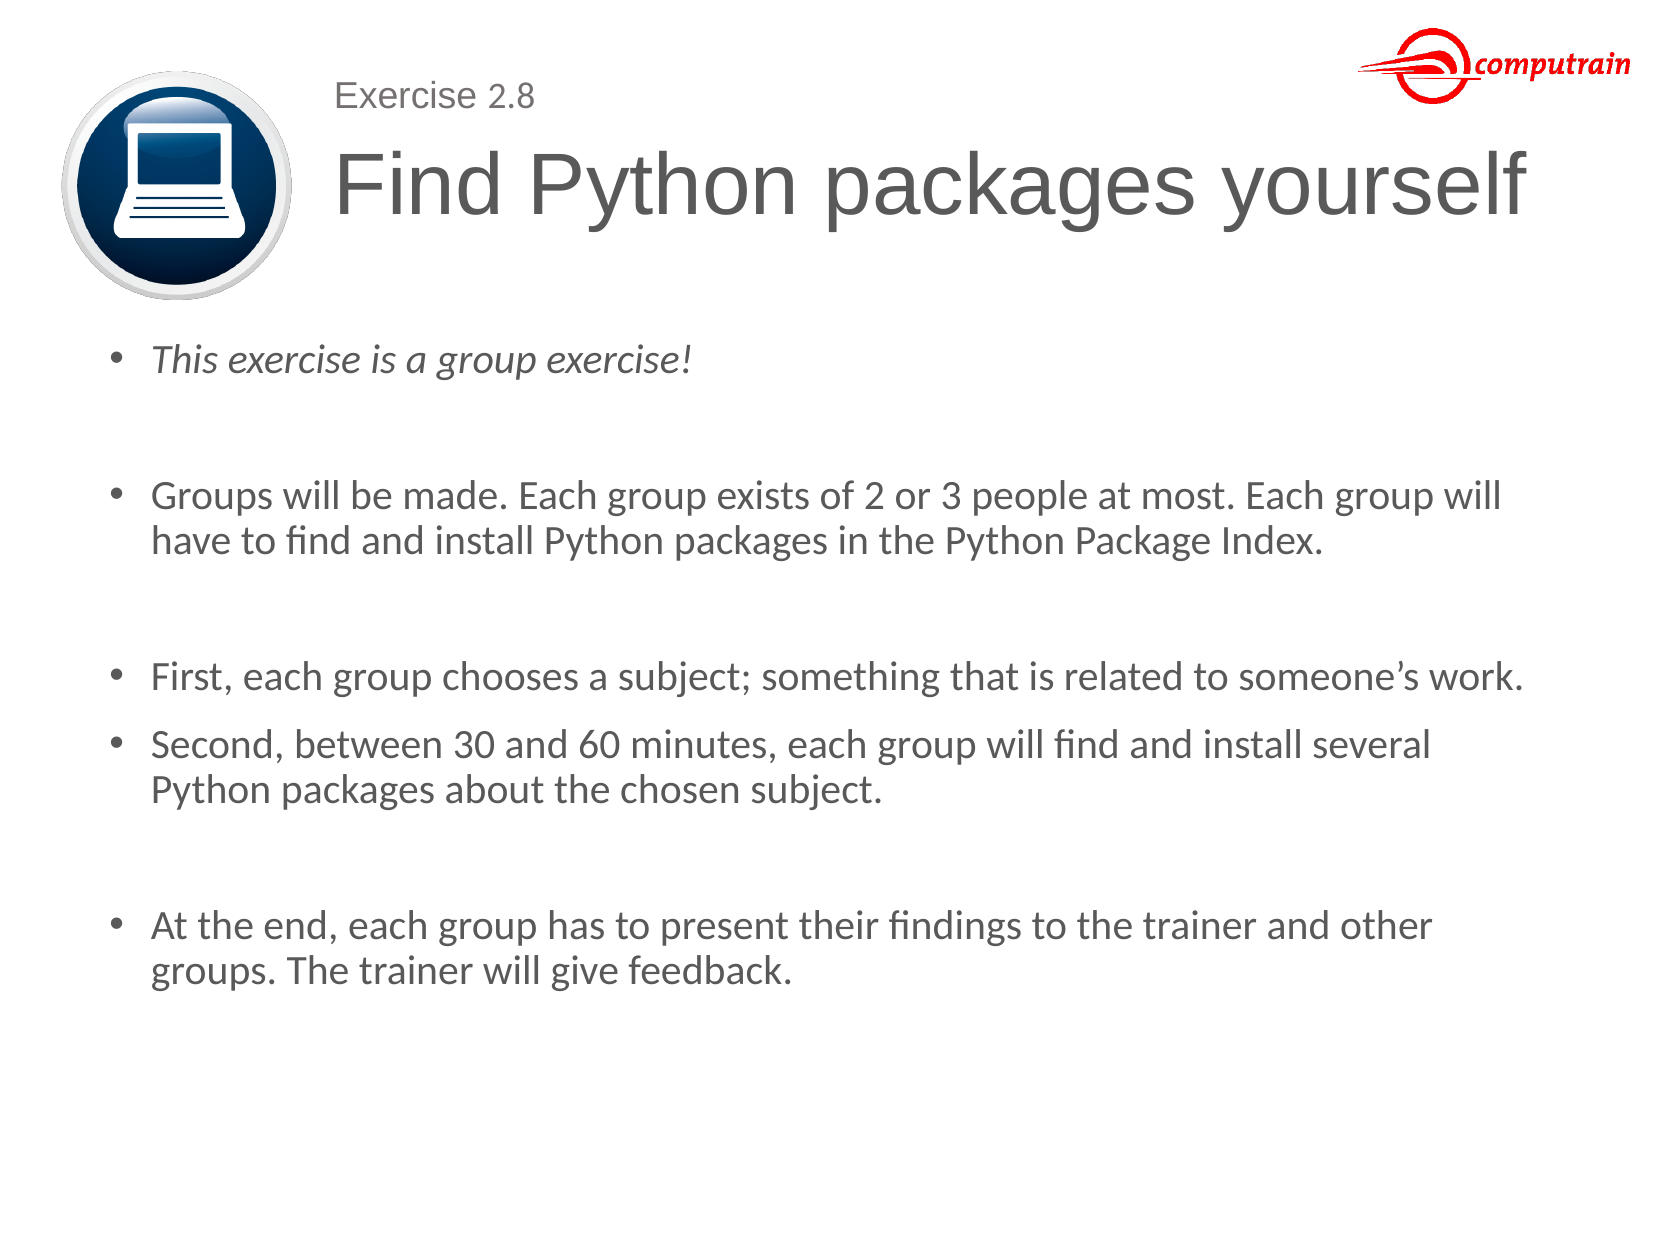

Exercise 2.8

# Find Python packages yourself
This exercise is a group exercise!

Groups will be made. Each group exists of 2 or 3 people at most. Each group will have to find and install Python packages in the Python Package Index.

First, each group chooses a subject; something that is related to someone’s work.
Second, between 30 and 60 minutes, each group will find and install several Python packages about the chosen subject.

At the end, each group has to present their findings to the trainer and other groups. The trainer will give feedback.